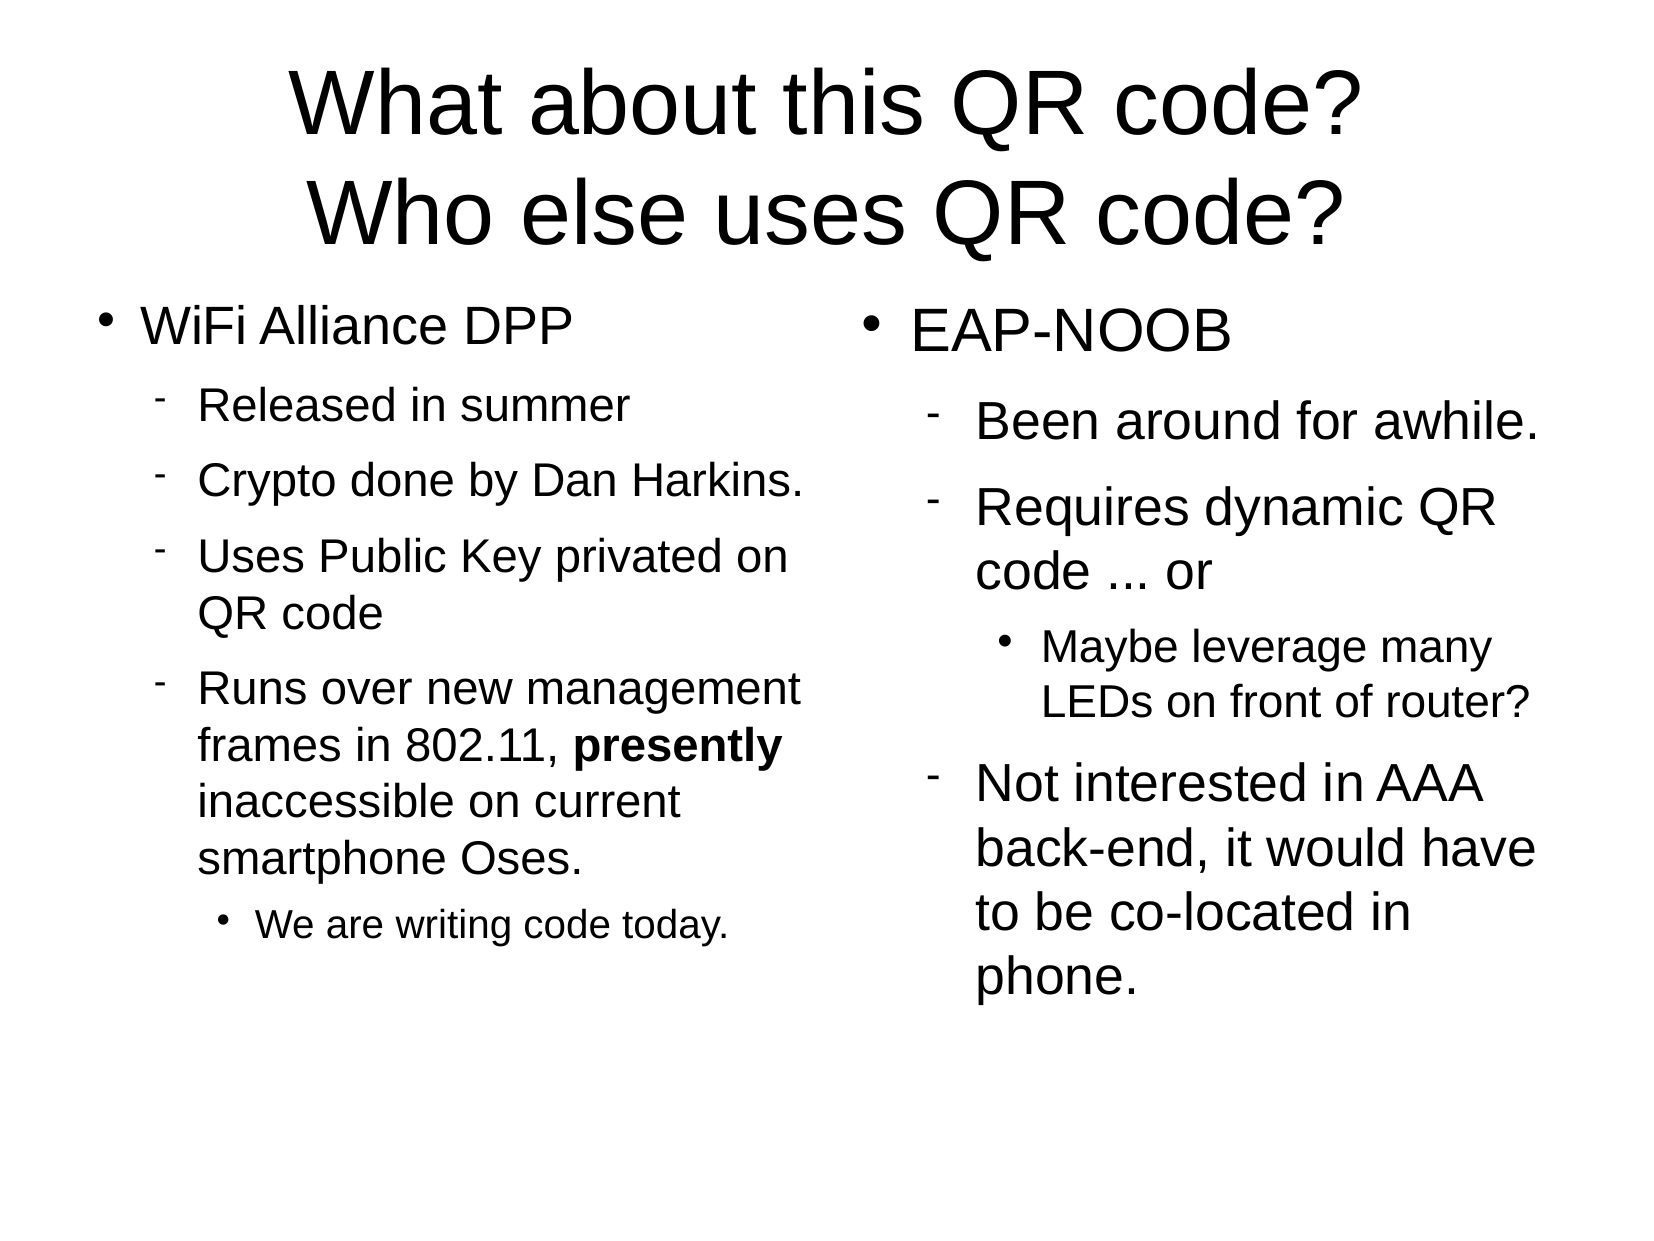

What about this QR code?
Who else uses QR code?
WiFi Alliance DPP
Released in summer
Crypto done by Dan Harkins.
Uses Public Key privated on QR code
Runs over new management frames in 802.11, presently inaccessible on current smartphone Oses.
We are writing code today.

EAP-NOOB
Been around for awhile.
Requires dynamic QR code ... or
Maybe leverage many LEDs on front of router?
Not interested in AAA back-end, it would have to be co-located in phone.